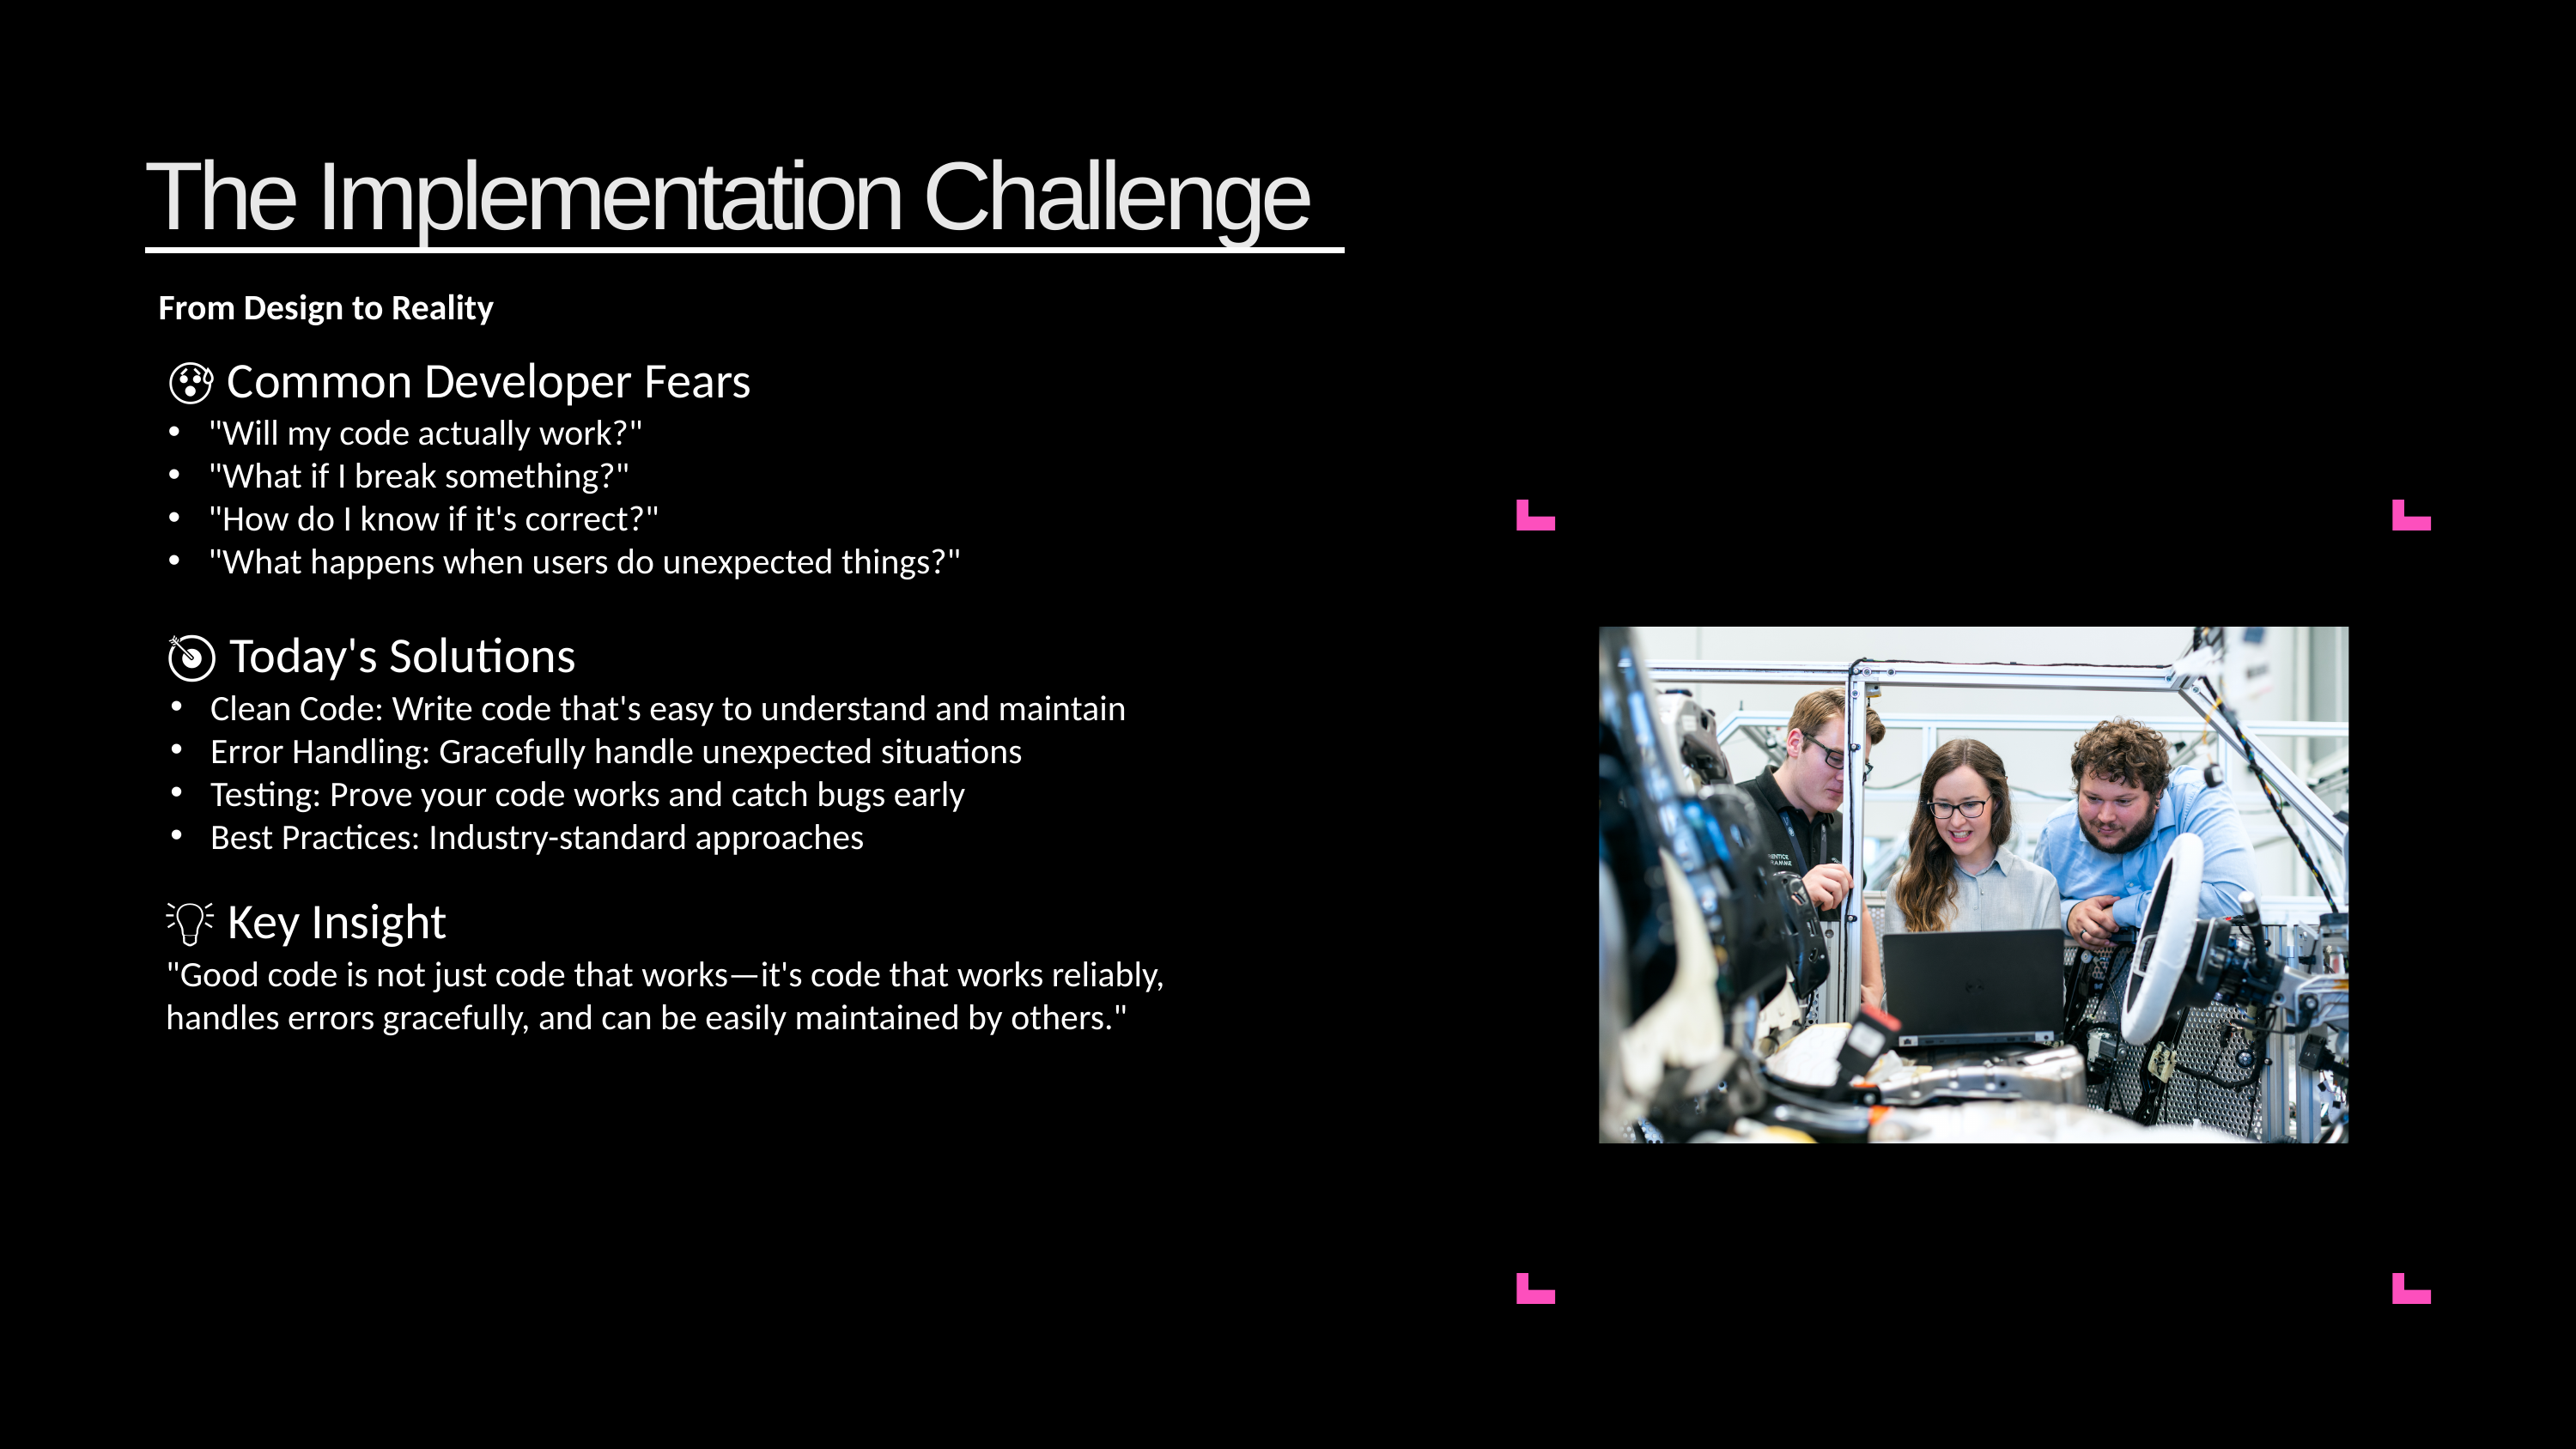

The Implementation Challenge

From Design to Reality
😰 Common Developer Fears
"Will my code actually work?"
"What if I break something?"
"How do I know if it's correct?"
"What happens when users do unexpected things?"

🎯 Today's Solutions

Clean Code: Write code that's easy to understand and maintain
Error Handling: Gracefully handle unexpected situations
Testing: Prove your code works and catch bugs early
Best Practices: Industry-standard approaches
💡 Key Insight
"Good code is not just code that works—it's code that works reliably, handles errors gracefully, and can be easily maintained by others."